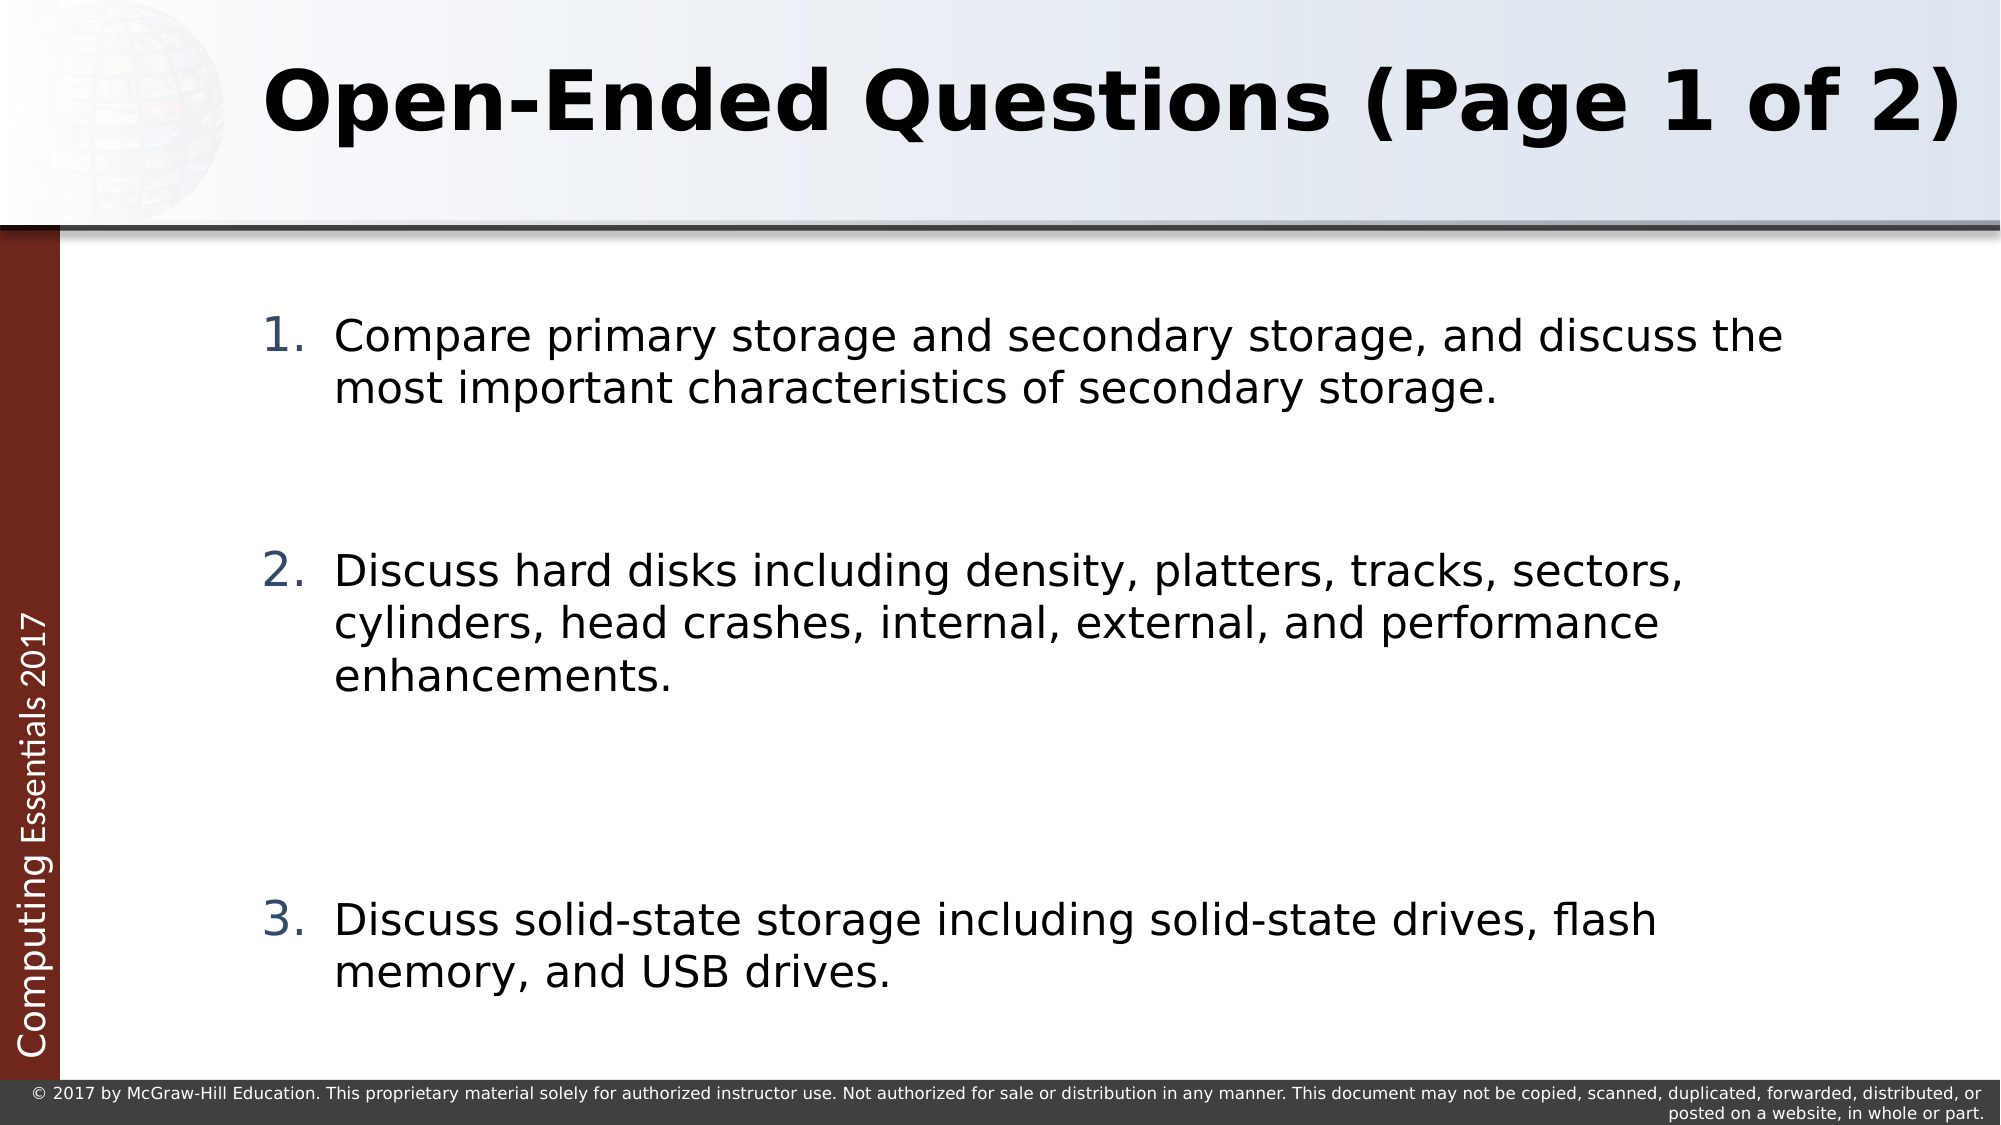

# Open-Ended Questions (Page 1 of 2)
Compare primary storage and secondary storage, and discuss the most important characteristics of secondary storage.

Discuss hard disks including density, platters, tracks, sectors, cylinders, head crashes, internal, external, and performance enhancements.

Discuss solid-state storage including solid-state drives, flash memory, and USB drives.